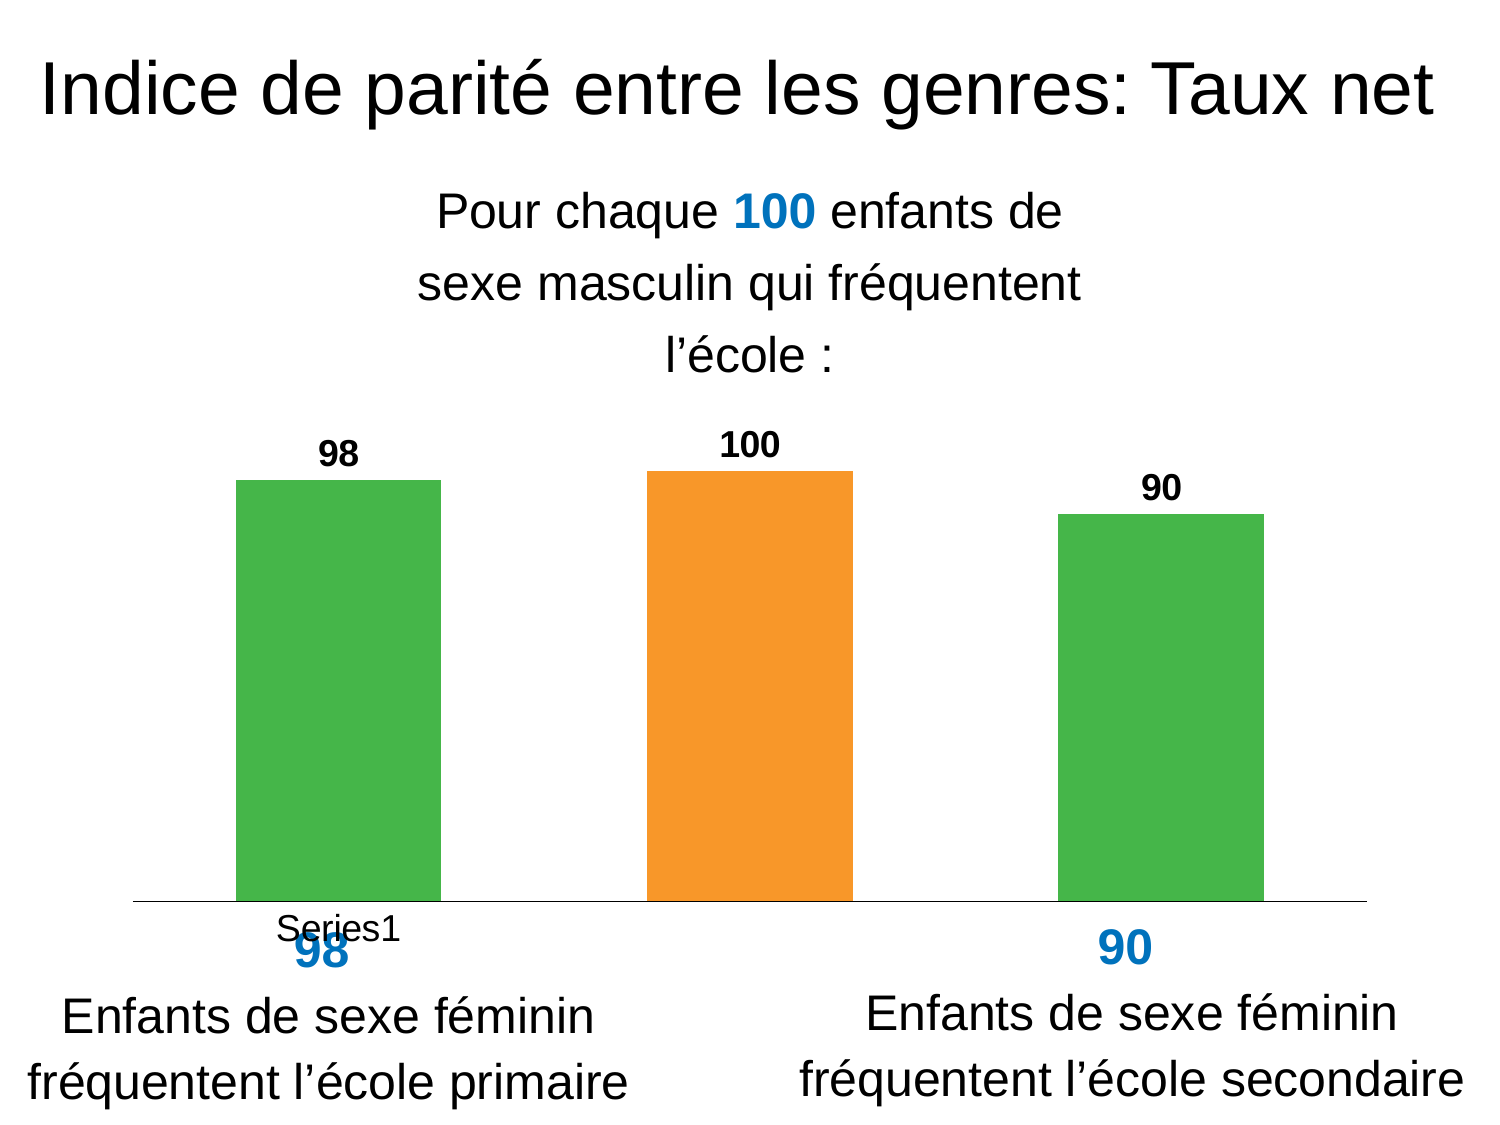

# Indice de parité entre les genres: Taux net
Pour chaque 100 enfants de sexe masculin qui fréquentent l’école :

### Chart

| Category |  |
|---|---|
|  | 98.0 |
|  | 100.0 |
|  | 90.0 |
90
Enfants de sexe féminin fréquentent l’école secondaire
98
Enfants de sexe féminin fréquentent l’école primaire